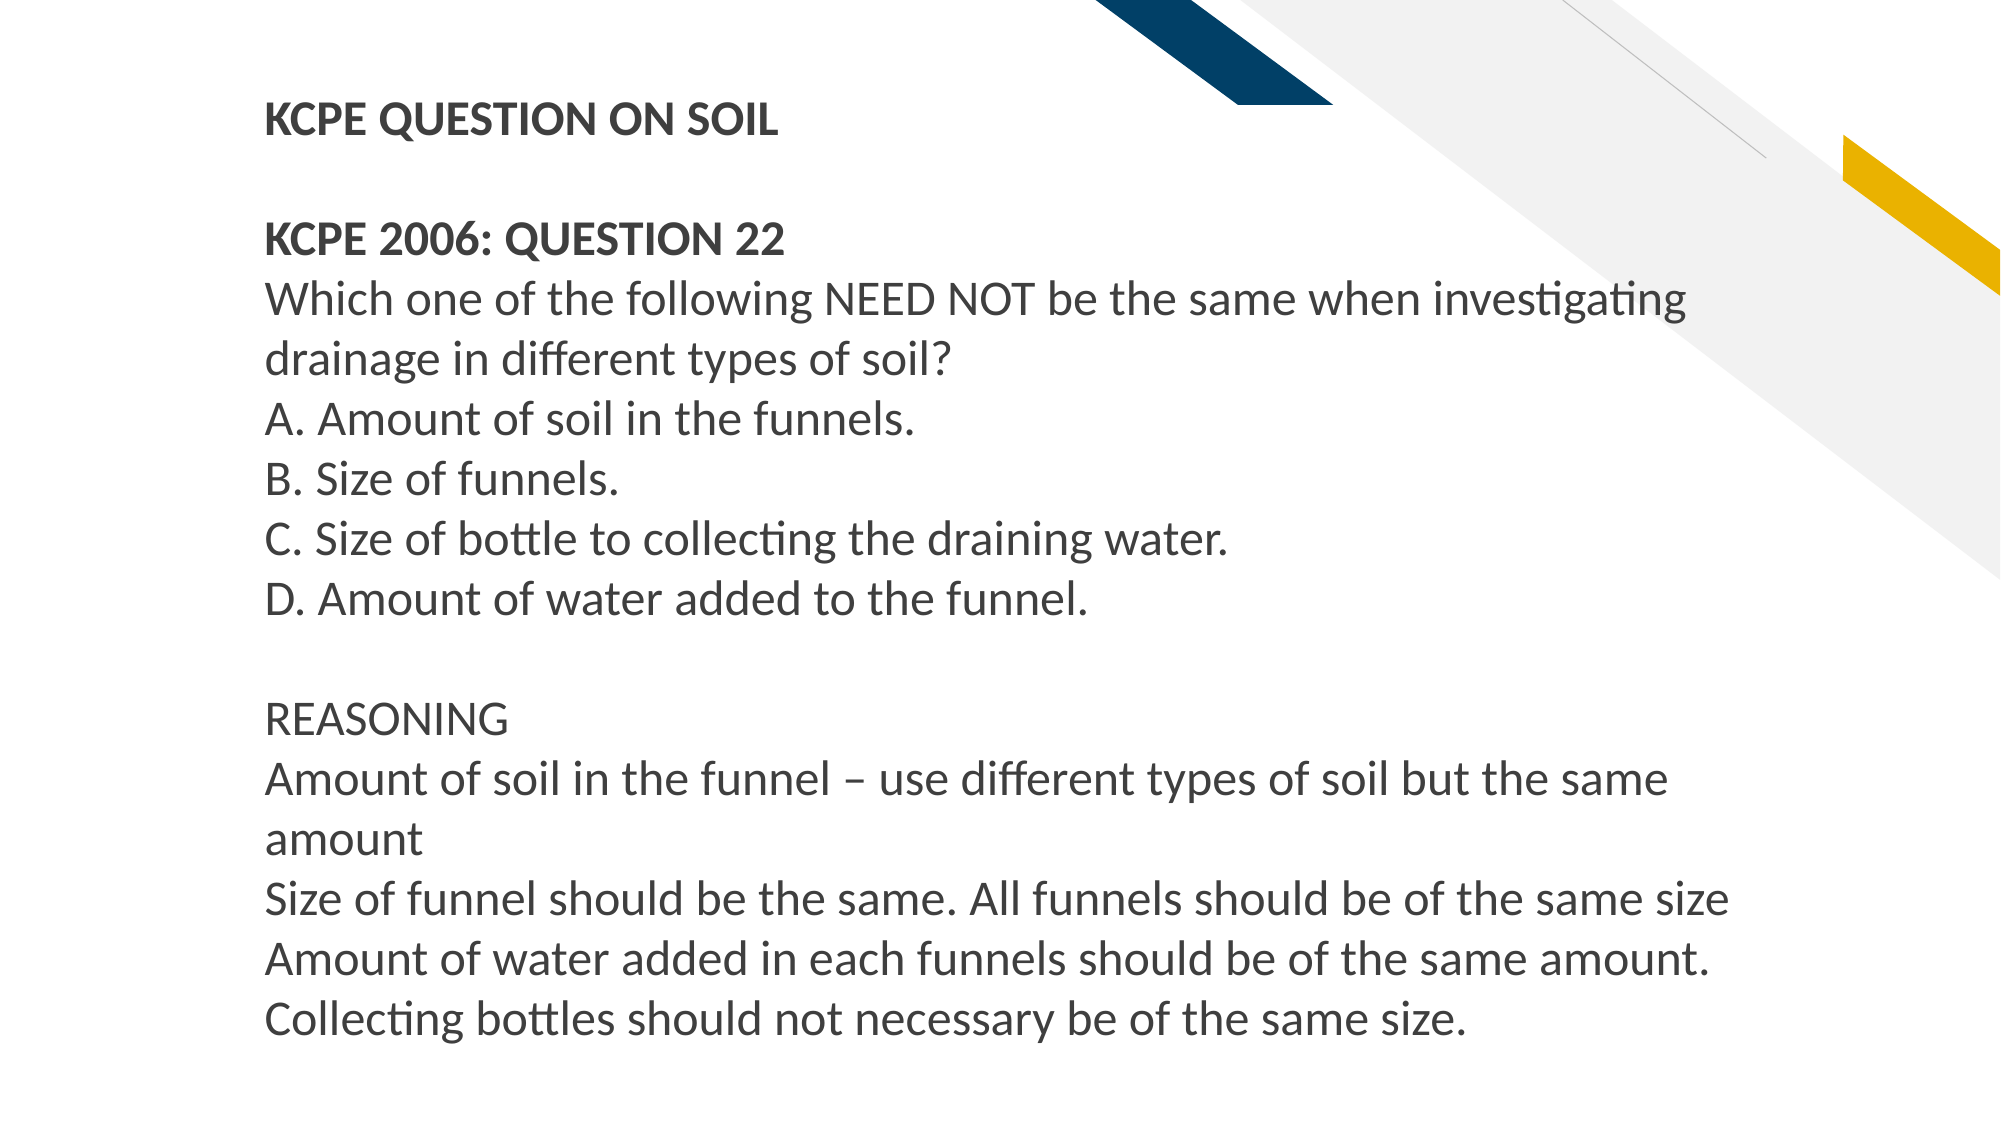

KCPE QUESTION ON SOIL

KCPE 2006: QUESTION 22
Which one of the following NEED NOT be the same when investigating drainage in different types of soil?
A. Amount of soil in the funnels.
B. Size of funnels.
C. Size of bottle to collecting the draining water.
D. Amount of water added to the funnel.

REASONING
Amount of soil in the funnel – use different types of soil but the same amount
Size of funnel should be the same. All funnels should be of the same size
Amount of water added in each funnels should be of the same amount.
Collecting bottles should not necessary be of the same size.